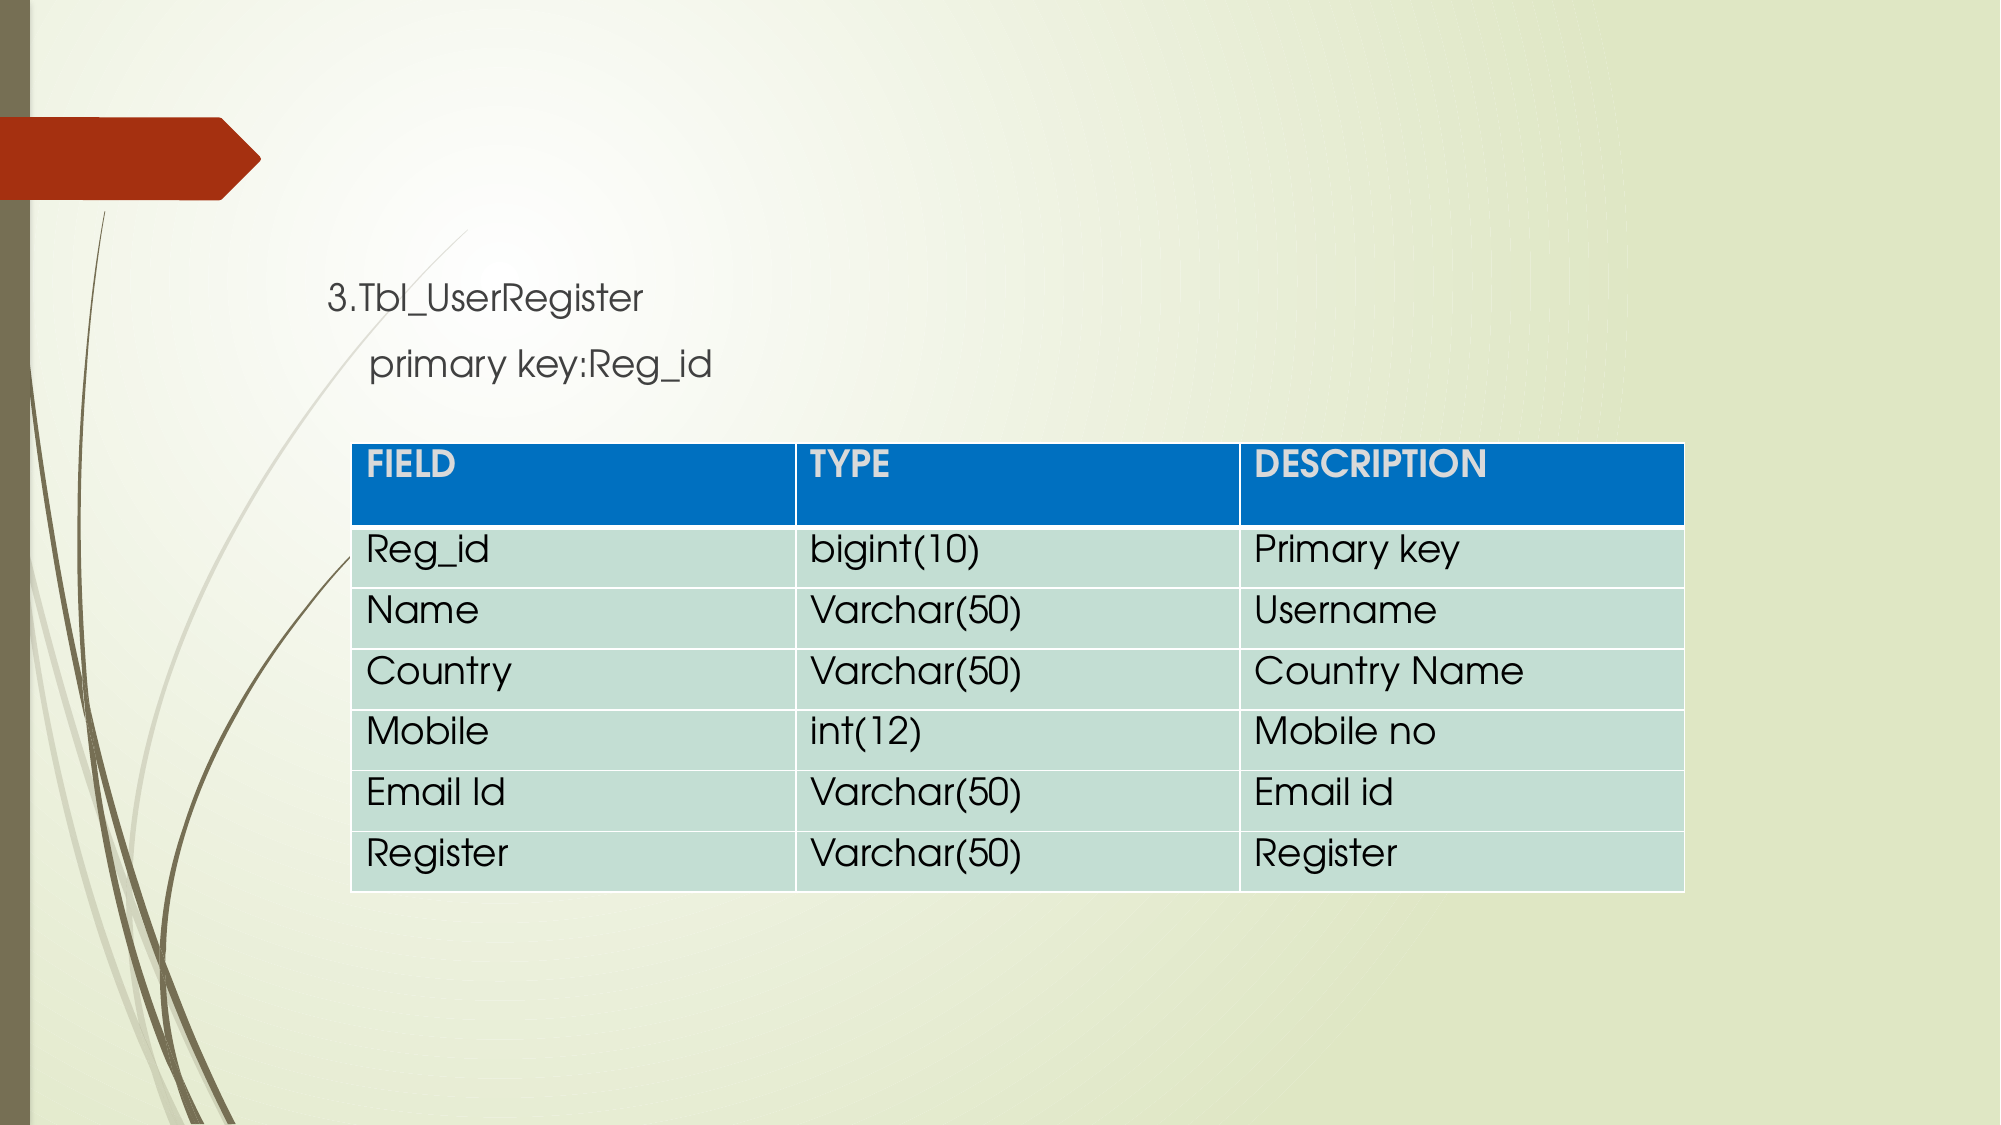

3.Tbl_UserRegister
    primary key:Reg_id

| FIELD | TYPE | DESCRIPTION |
| --- | --- | --- |
| Reg\_id | bigint(10) | Primary key |
| Name | Varchar(50) | Username |
| Country | Varchar(50) | Country Name |
| Mobile | int(12) | Mobile no |
| Email Id | Varchar(50) | Email id |
| Register | Varchar(50) | Register |